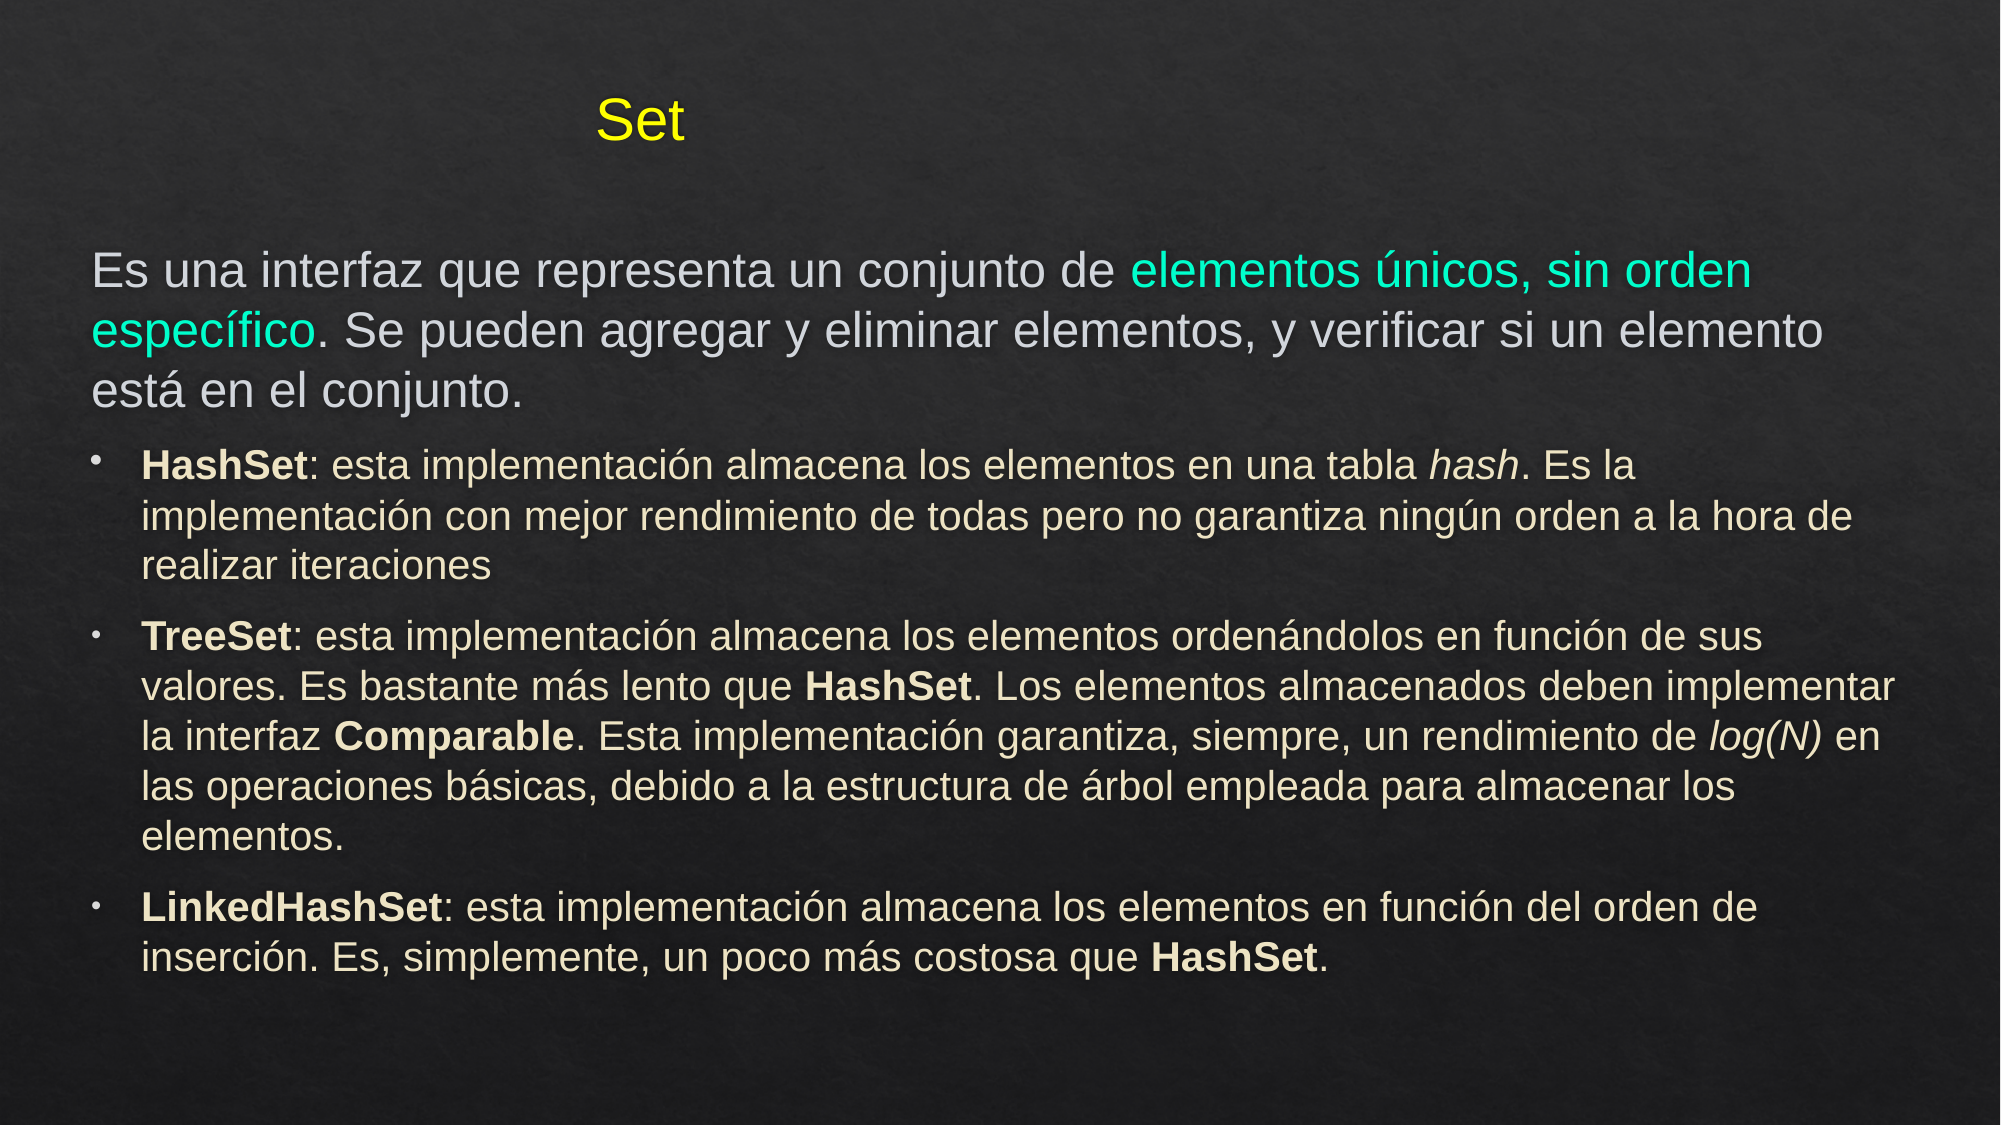

# Set
Es una interfaz que representa un conjunto de elementos únicos, sin orden específico. Se pueden agregar y eliminar elementos, y verificar si un elemento está en el conjunto.
HashSet: esta implementación almacena los elementos en una tabla hash. Es la implementación con mejor rendimiento de todas pero no garantiza ningún orden a la hora de realizar iteraciones
TreeSet: esta implementación almacena los elementos ordenándolos en función de sus valores. Es bastante más lento que HashSet. Los elementos almacenados deben implementar la interfaz Comparable. Esta implementación garantiza, siempre, un rendimiento de log(N) en las operaciones básicas, debido a la estructura de árbol empleada para almacenar los elementos.
LinkedHashSet: esta implementación almacena los elementos en función del orden de inserción. Es, simplemente, un poco más costosa que HashSet.